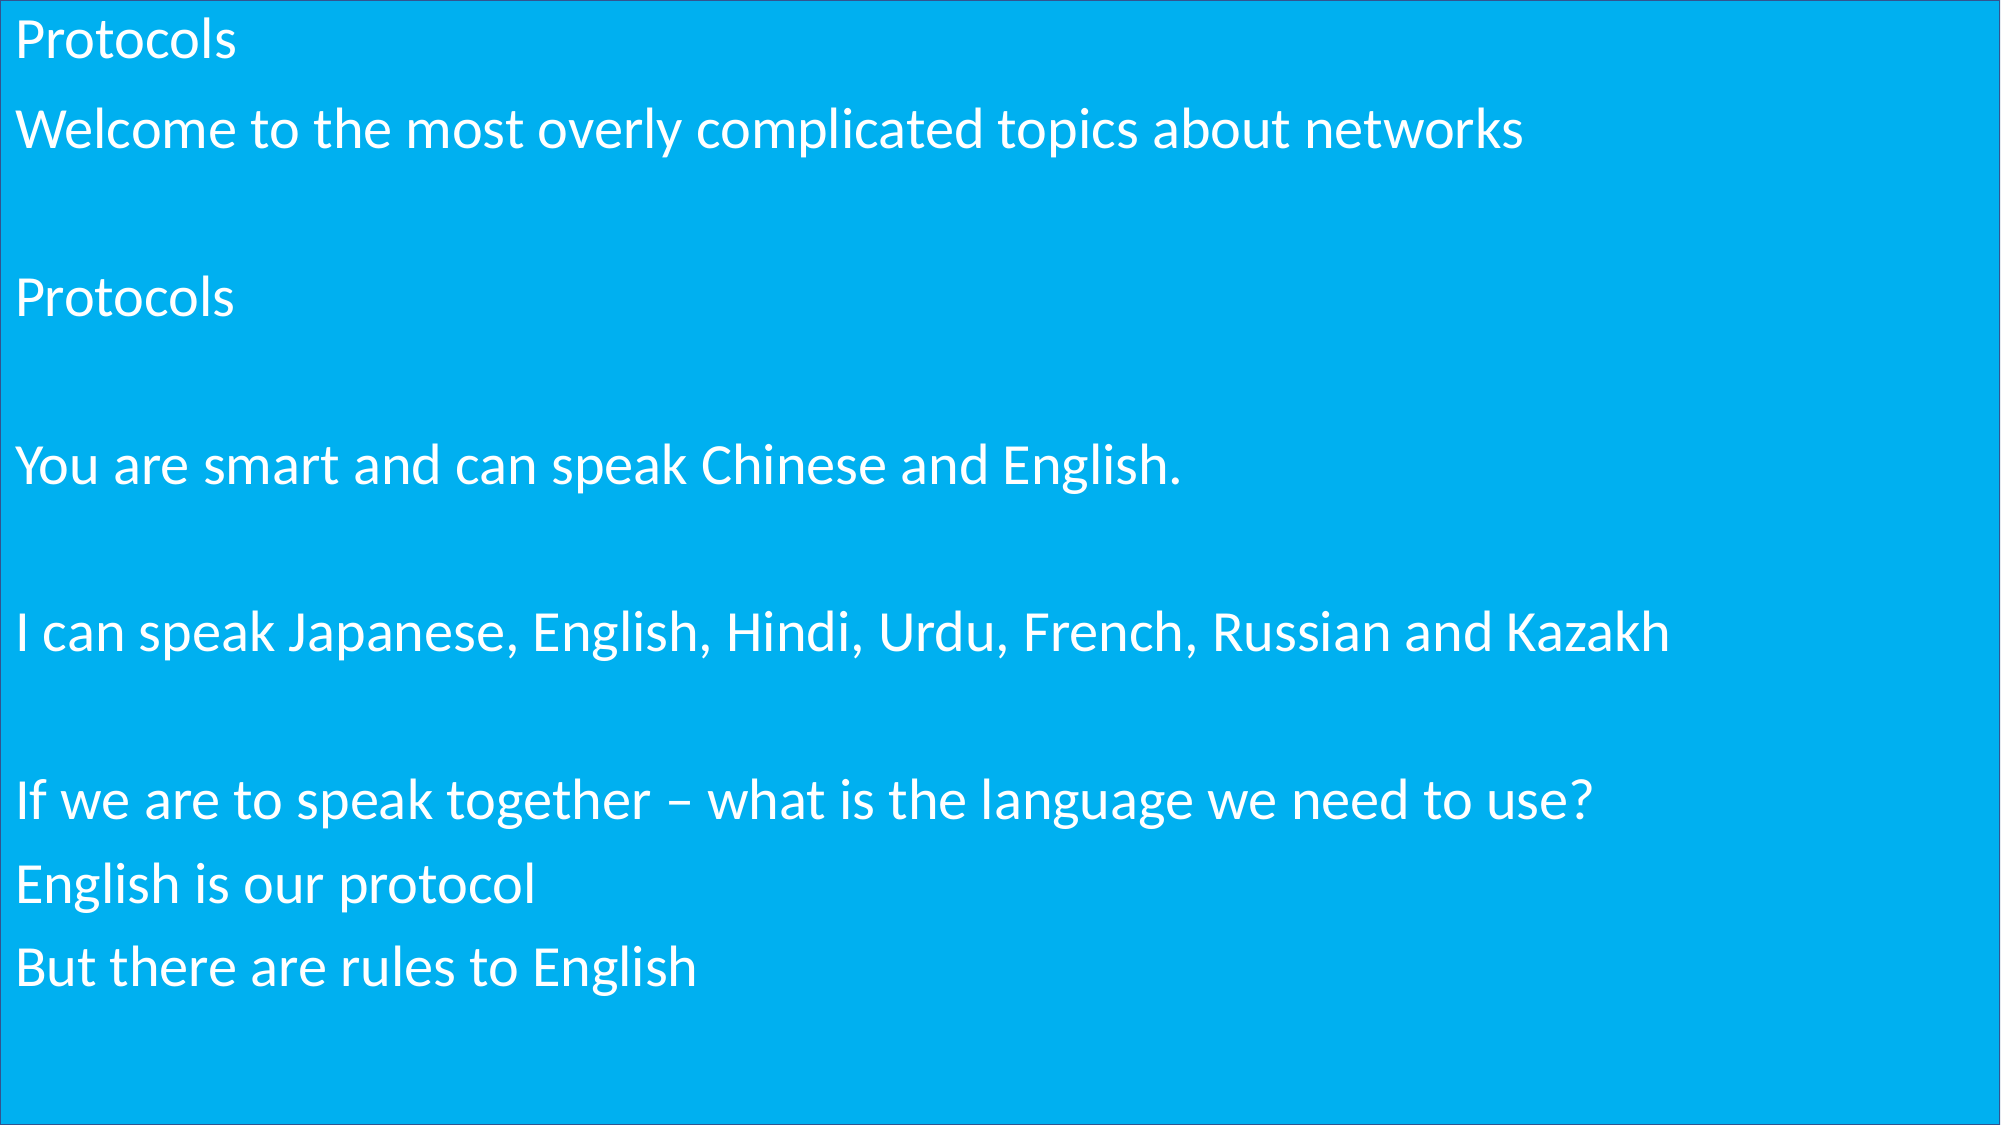

# Protocols
Welcome to the most overly complicated topics about networks

Protocols

You are smart and can speak Chinese and English.

I can speak Japanese, English, Hindi, Urdu, French, Russian and Kazakh

If we are to speak together – what is the language we need to use?
English is our protocol
But there are rules to English